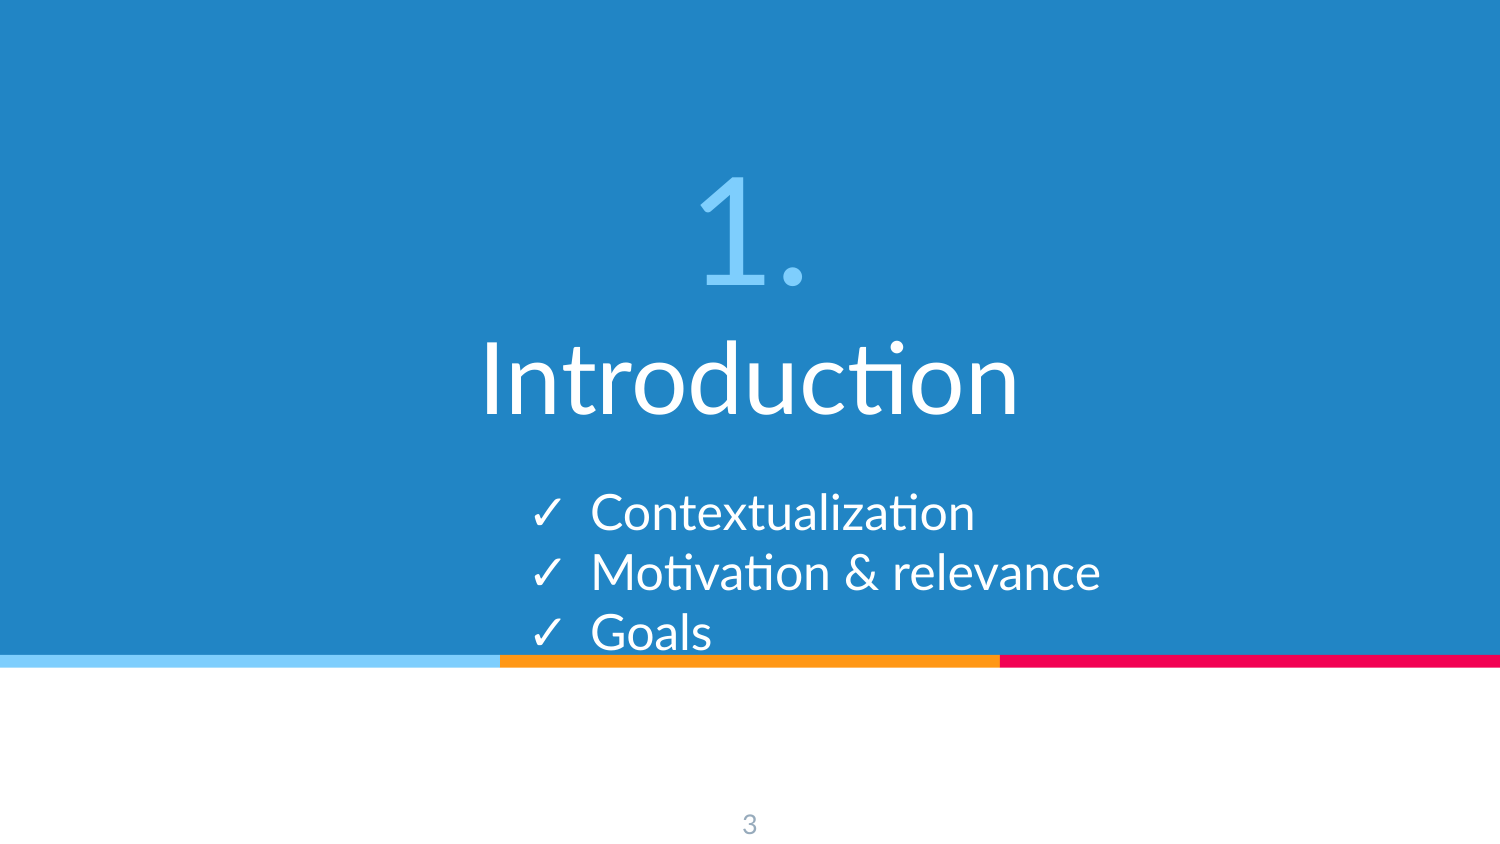

# 1.
Introduction
Contextualization
Motivation & relevance
Goals
3